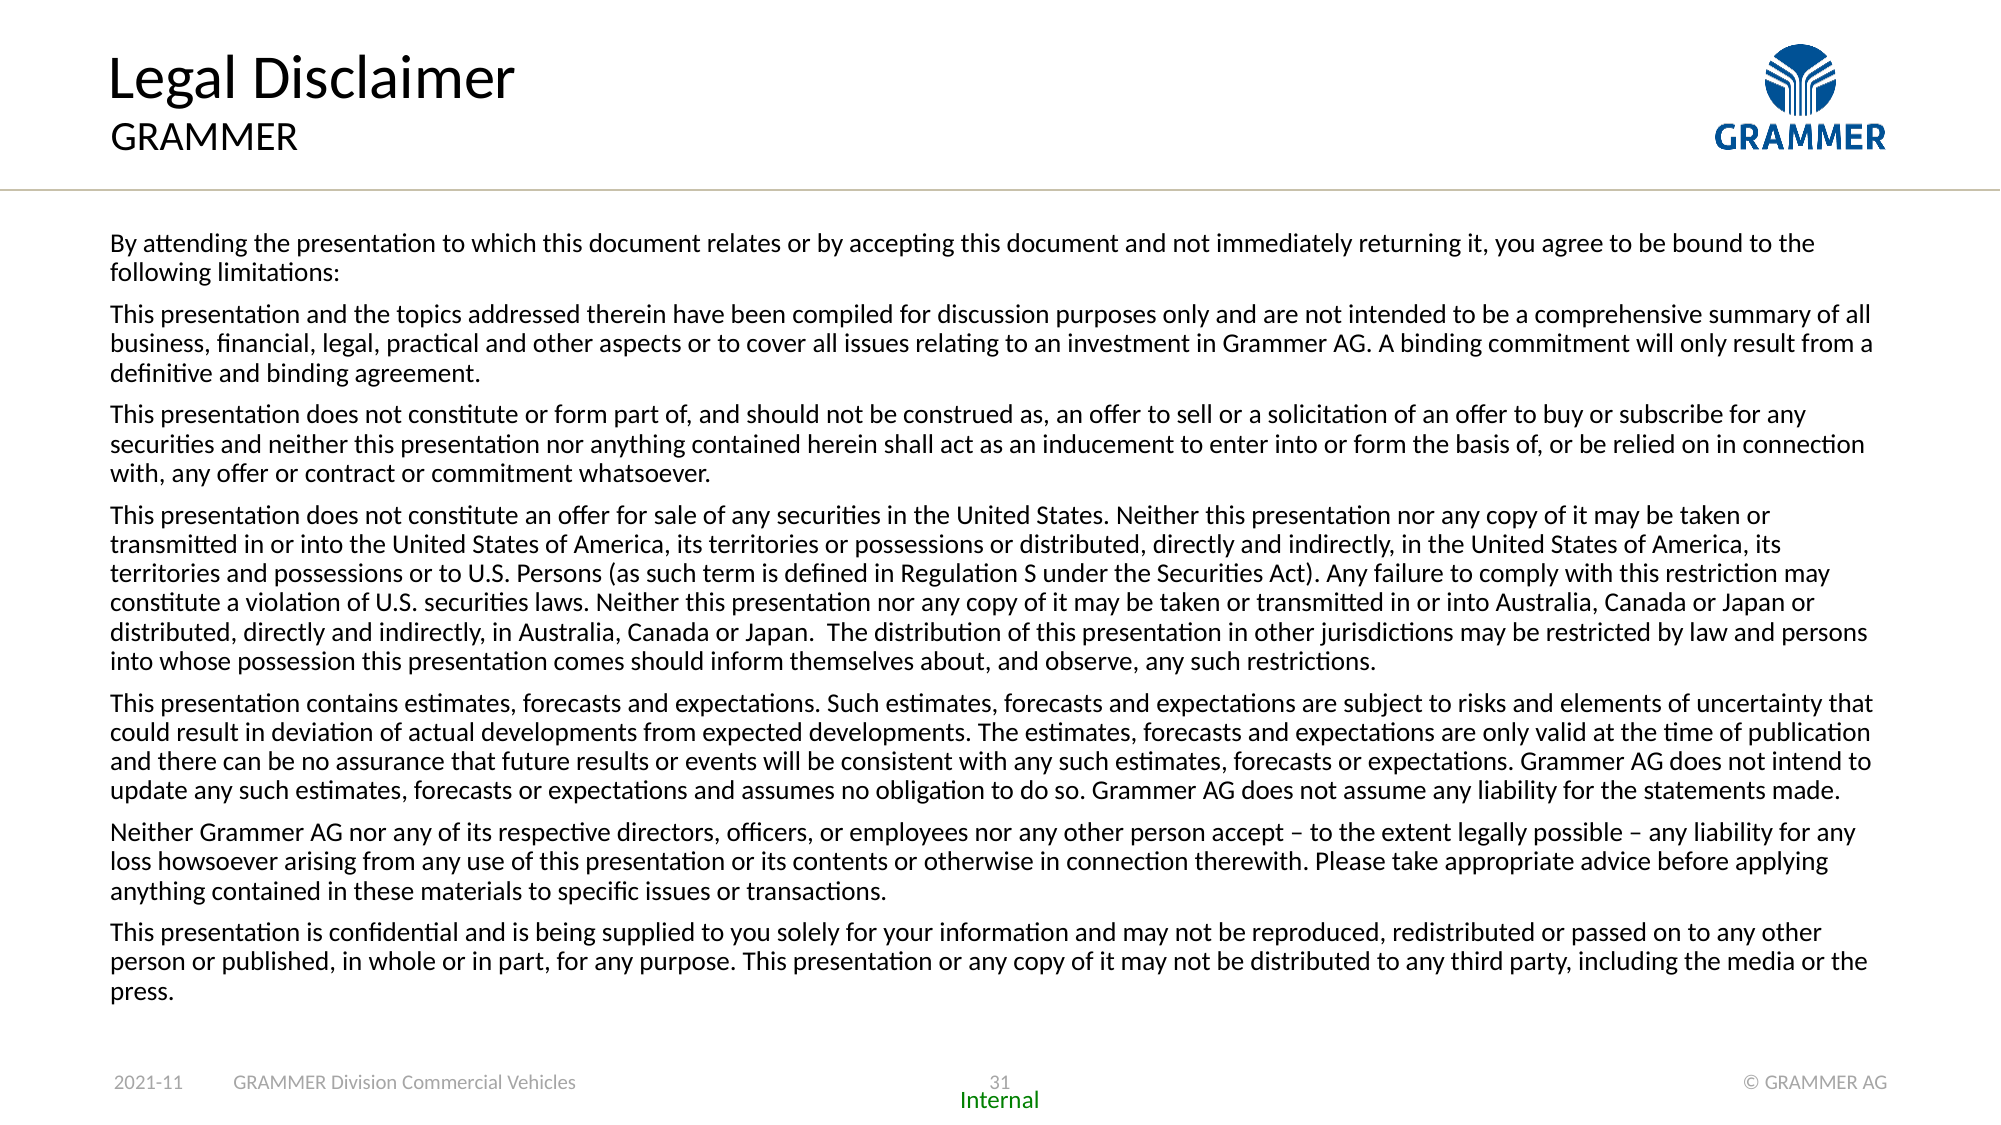

# Legal Disclaimer
GRAMMER
By attending the presentation to which this document relates or by accepting this document and not immediately returning it, you agree to be bound to the following limitations:
This presentation and the topics addressed therein have been compiled for discussion purposes only and are not intended to be a comprehensive summary of all business, financial, legal, practical and other aspects or to cover all issues relating to an investment in Grammer AG. A binding commitment will only result from a definitive and binding agreement.
This presentation does not constitute or form part of, and should not be construed as, an offer to sell or a solicitation of an offer to buy or subscribe for any securities and neither this presentation nor anything contained herein shall act as an inducement to enter into or form the basis of, or be relied on in connection with, any offer or contract or commitment whatsoever.
This presentation does not constitute an offer for sale of any securities in the United States. Neither this presentation nor any copy of it may be taken or transmitted in or into the United States of America, its territories or possessions or distributed, directly and indirectly, in the United States of America, its territories and possessions or to U.S. Persons (as such term is defined in Regulation S under the Securities Act). Any failure to comply with this restriction may constitute a violation of U.S. securities laws. Neither this presentation nor any copy of it may be taken or transmitted in or into Australia, Canada or Japan or distributed, directly and indirectly, in Australia, Canada or Japan.  The distribution of this presentation in other jurisdictions may be restricted by law and persons into whose possession this presentation comes should inform themselves about, and observe, any such restrictions.
This presentation contains estimates, forecasts and expectations. Such estimates, forecasts and expectations are subject to risks and elements of uncertainty that could result in deviation of actual developments from expected developments. The estimates, forecasts and expectations are only valid at the time of publication and there can be no assurance that future results or events will be consistent with any such estimates, forecasts or expectations. Grammer AG does not intend to update any such estimates, forecasts or expectations and assumes no obligation to do so. Grammer AG does not assume any liability for the statements made.
Neither Grammer AG nor any of its respective directors, officers, or employees nor any other person accept – to the extent legally possible – any liability for any loss howsoever arising from any use of this presentation or its contents or otherwise in connection therewith. Please take appropriate advice before applying anything contained in these materials to specific issues or transactions.
This presentation is confidential and is being supplied to you solely for your information and may not be reproduced, redistributed or passed on to any other person or published, in whole or in part, for any purpose. This presentation or any copy of it may not be distributed to any third party, including the media or the press.

31
2021-11
GRAMMER Division Commercial Vehicles